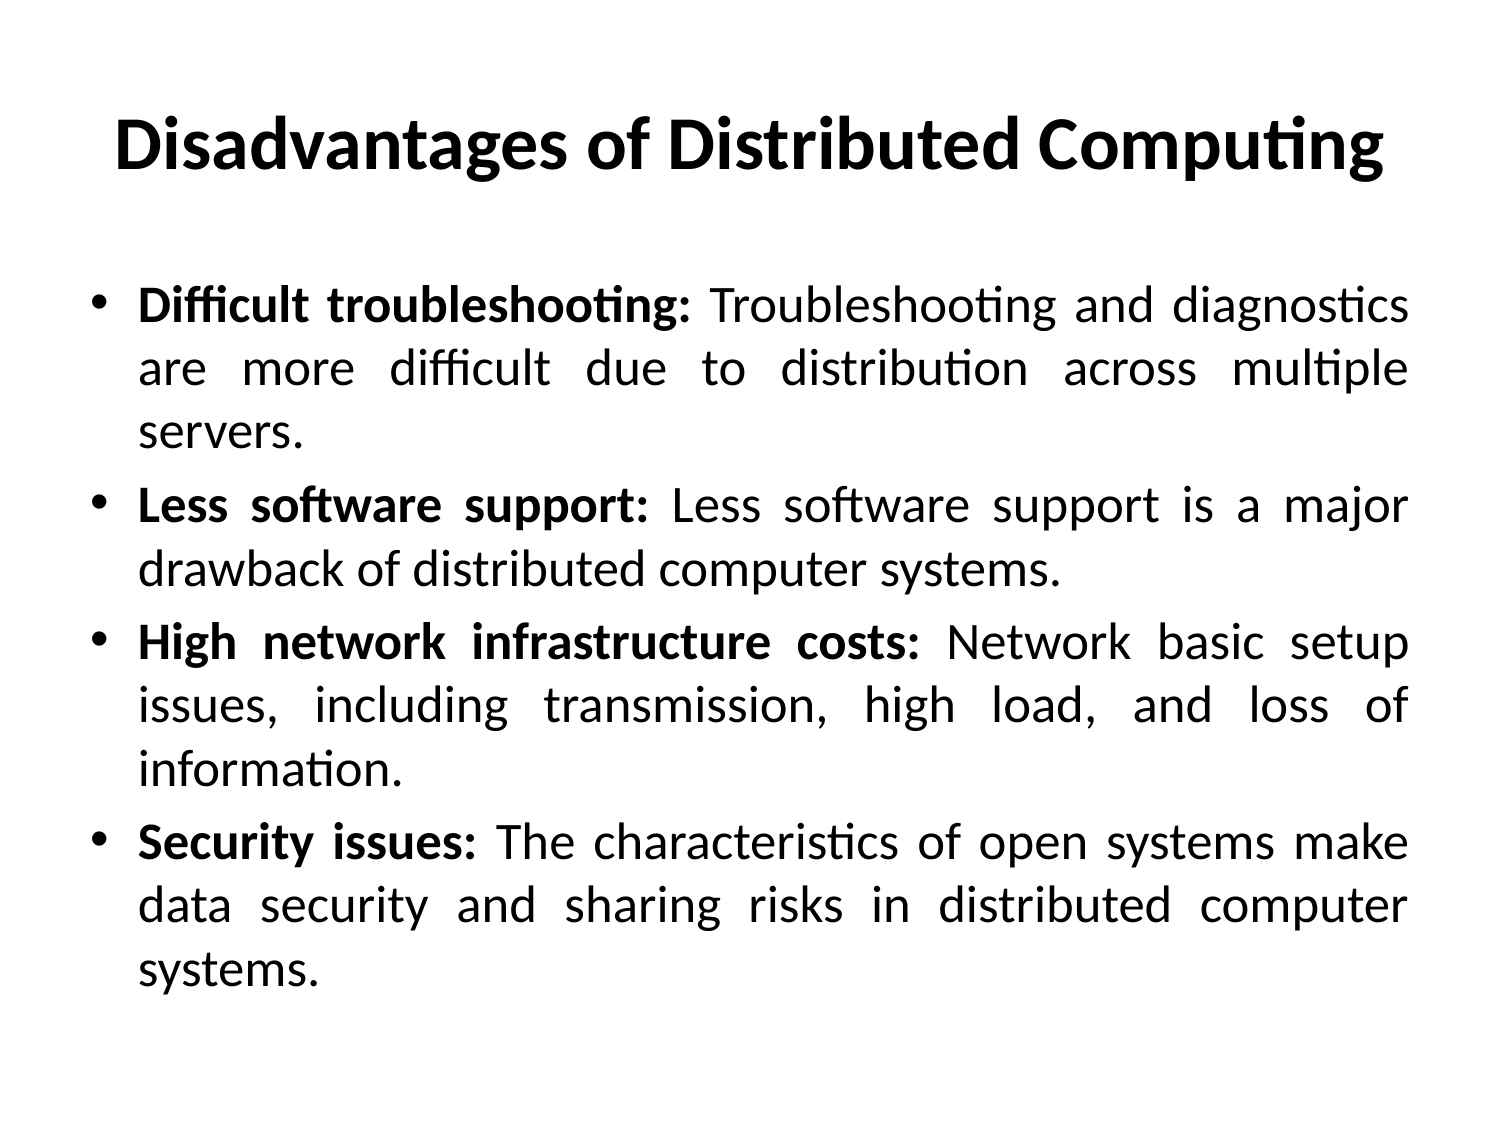

# Disadvantages of Distributed Computing
Difficult troubleshooting: Troubleshooting and diagnostics are more difficult due to distribution across multiple servers.
Less software support: Less software support is a major drawback of distributed computer systems.
High network infrastructure costs: Network basic setup issues, including transmission, high load, and loss of information.
Security issues: The characteristics of open systems make data security and sharing risks in distributed computer systems.